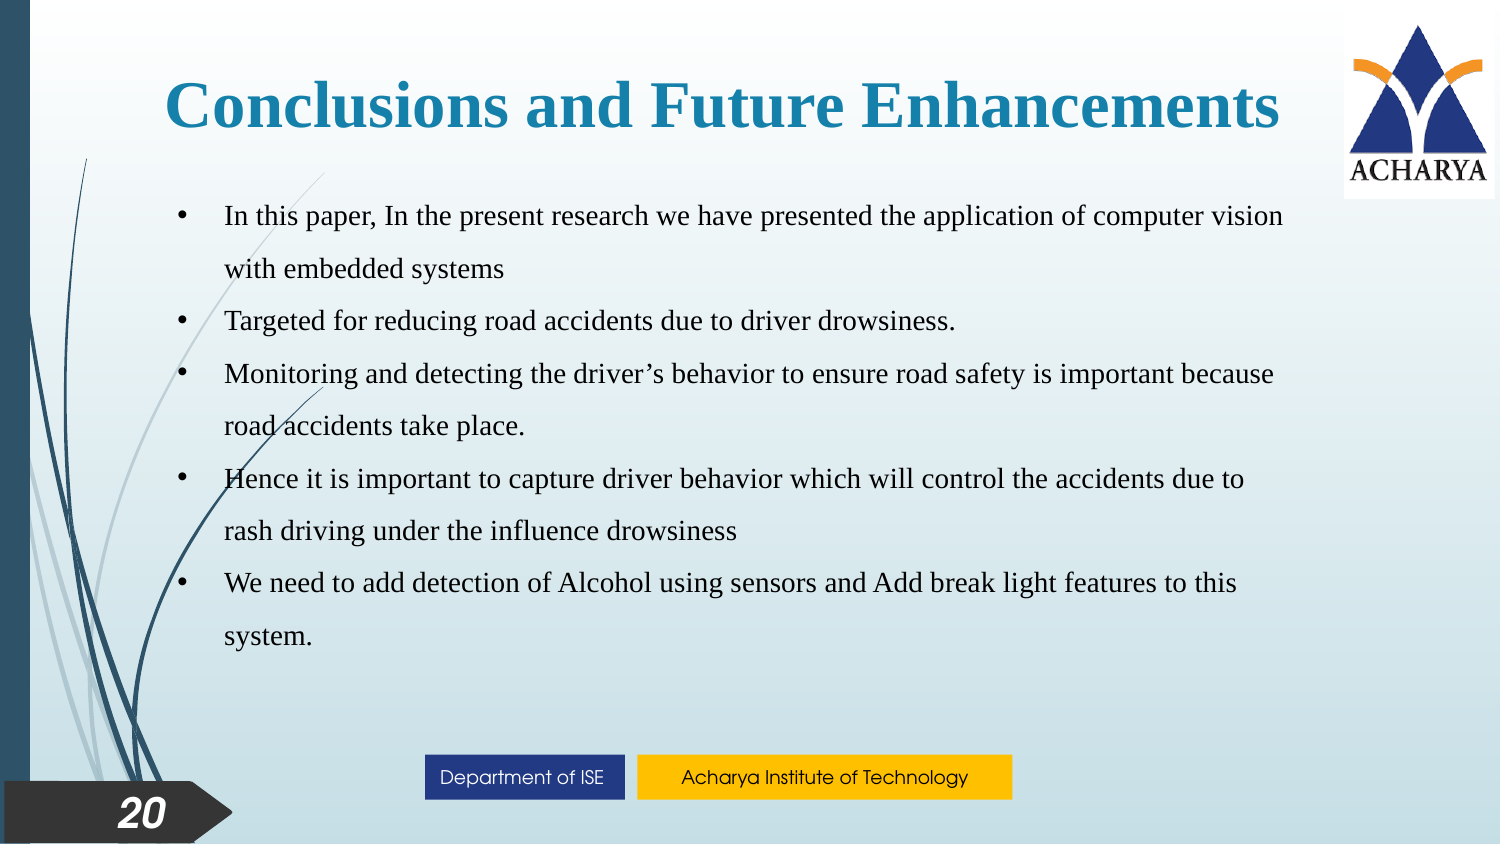

Conclusions and Future Enhancements
In this paper, In the present research we have presented the application of computer vision with embedded systems
Targeted for reducing road accidents due to driver drowsiness.
Monitoring and detecting the driver’s behavior to ensure road safety is important because road accidents take place.
Hence it is important to capture driver behavior which will control the accidents due to rash driving under the influence drowsiness
We need to add detection of Alcohol using sensors and Add break light features to this system.

20